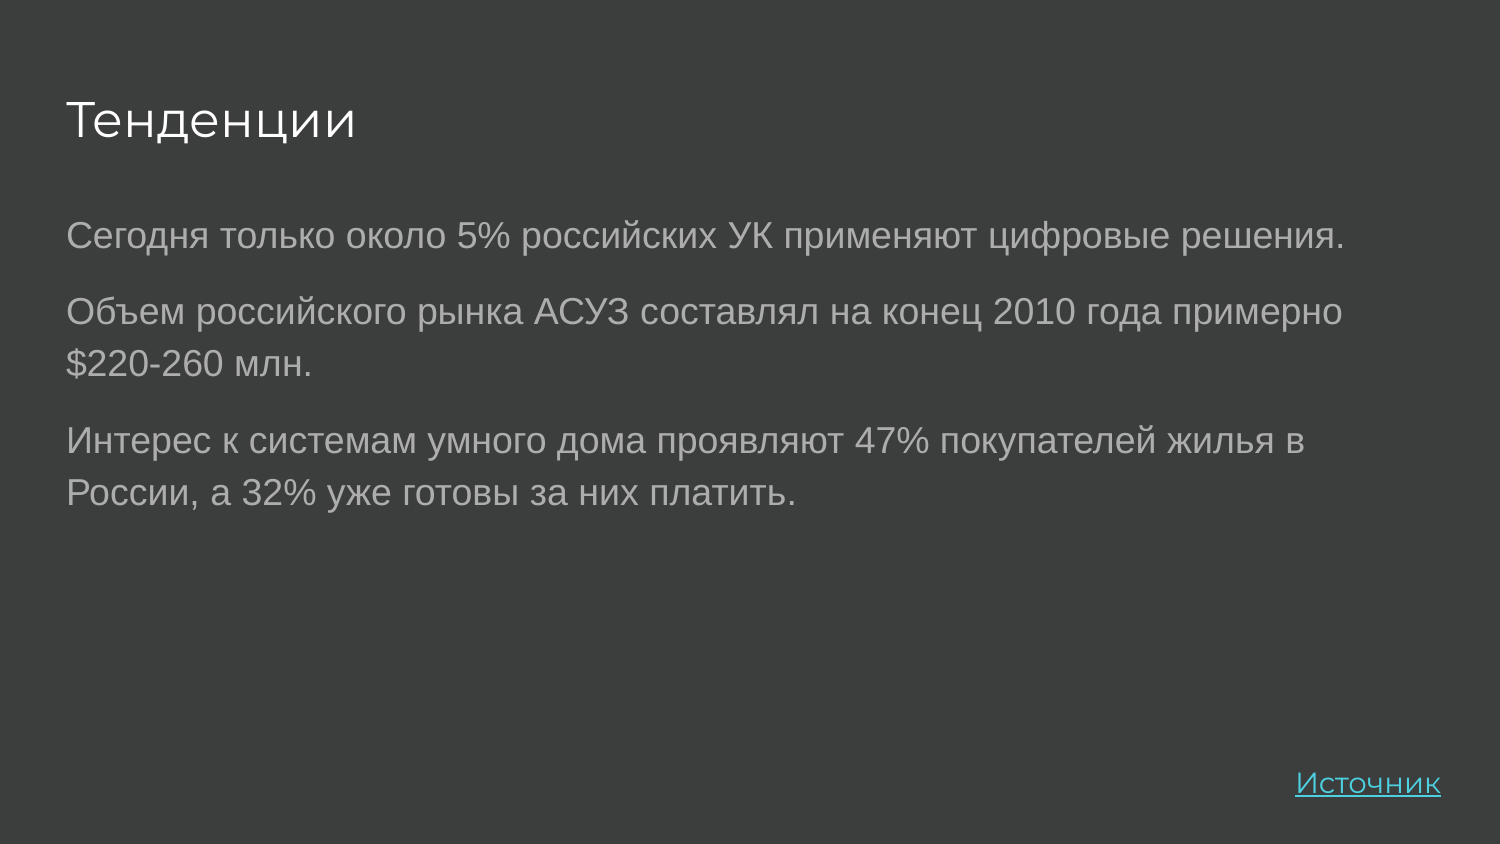

# Тенденции
Сегодня только около 5% российских УК применяют цифровые решения.
Объем российского рынка АСУЗ составлял на конец 2010 года примерно $220-260 млн.
Интерес к системам умного дома проявляют 47% покупателей жилья в России, а 32% уже готовы за них платить.
Источник